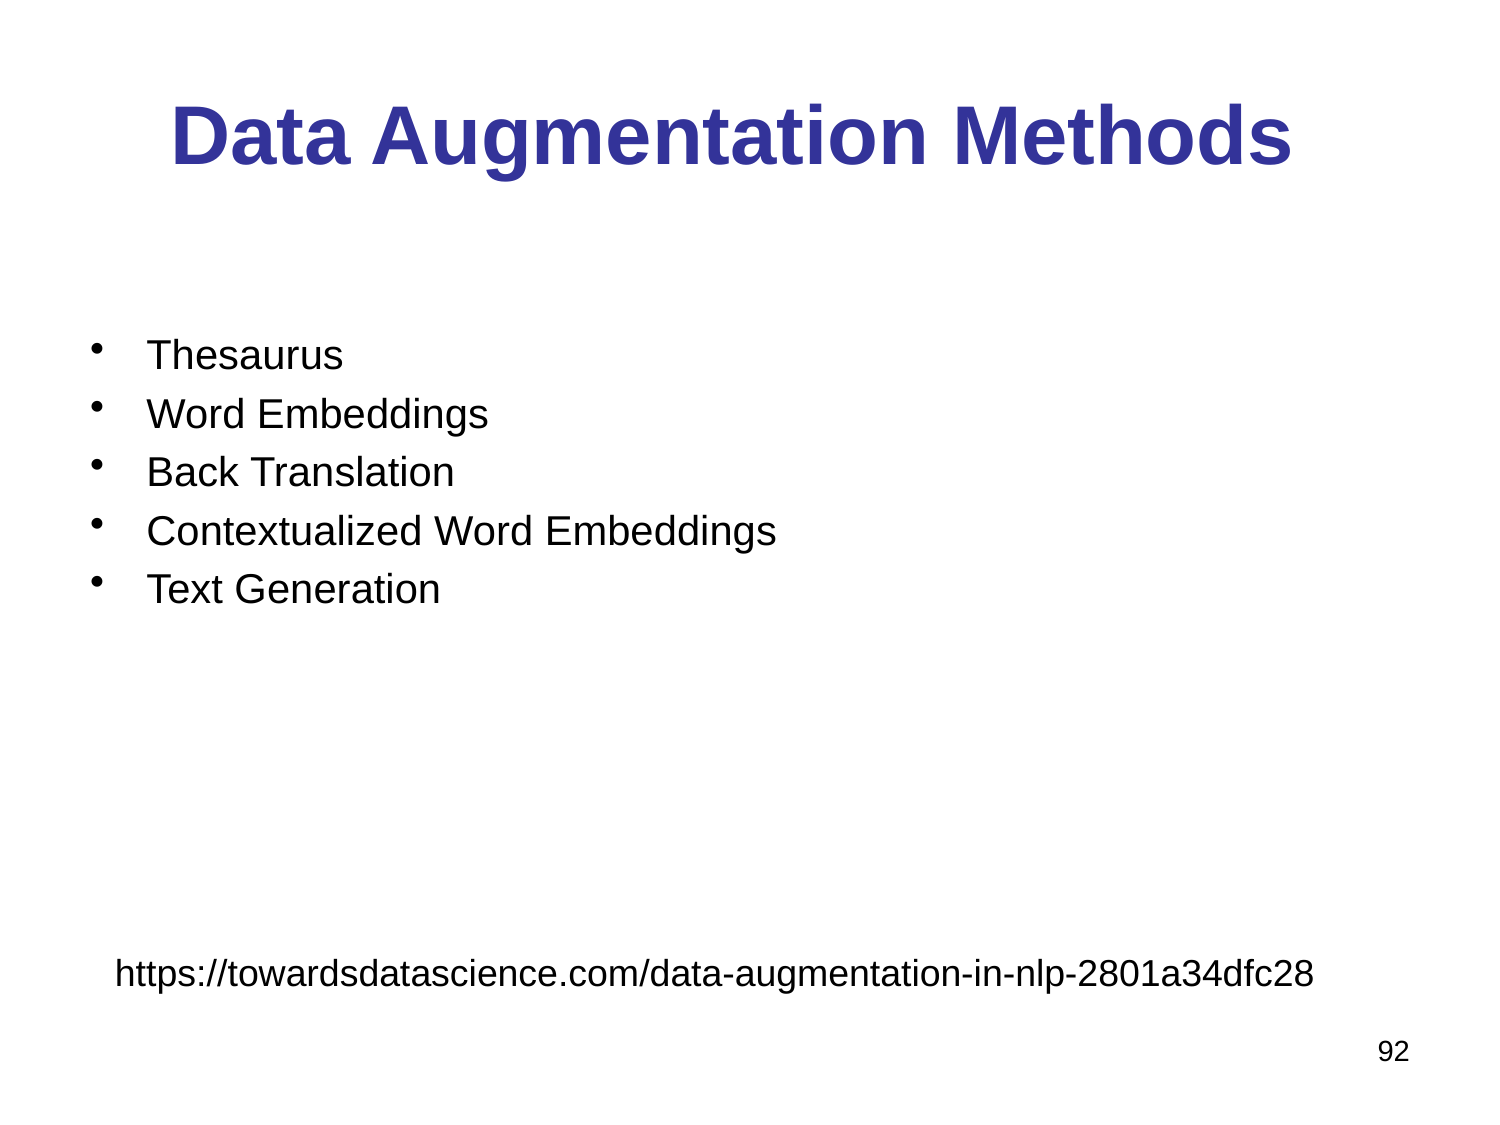

# Data Augmentation Methods

Thesaurus
Word Embeddings
Back Translation
Contextualized Word Embeddings
Text Generation

https://towardsdatascience.com/data-augmentation-in-nlp-2801a34dfc28
92